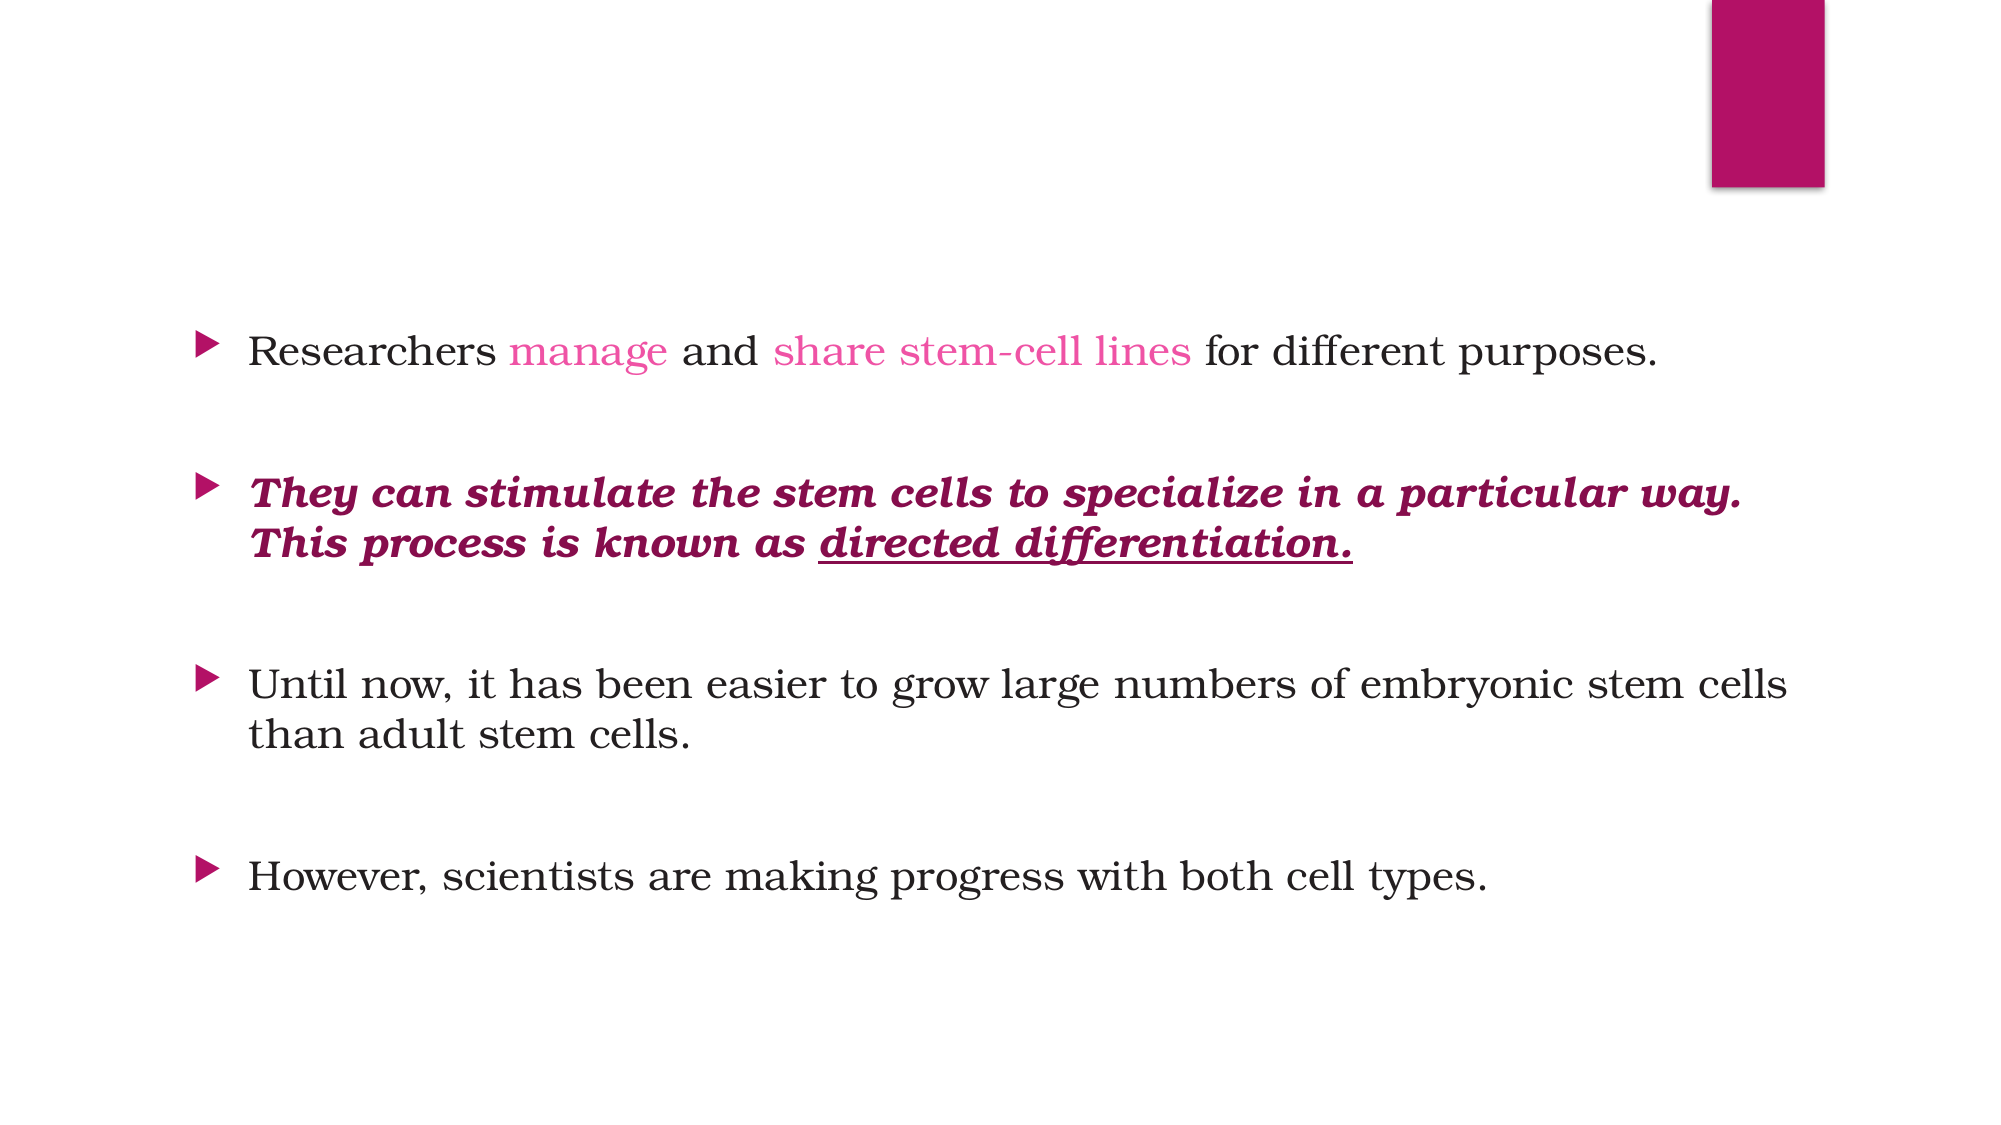

Researchers manage and share stem-cell lines for different purposes.

They can stimulate the stem cells to specialize in a particular way. This process is known as directed differentiation.

Until now, it has been easier to grow large numbers of embryonic stem cells than adult stem cells.

However, scientists are making progress with both cell types.